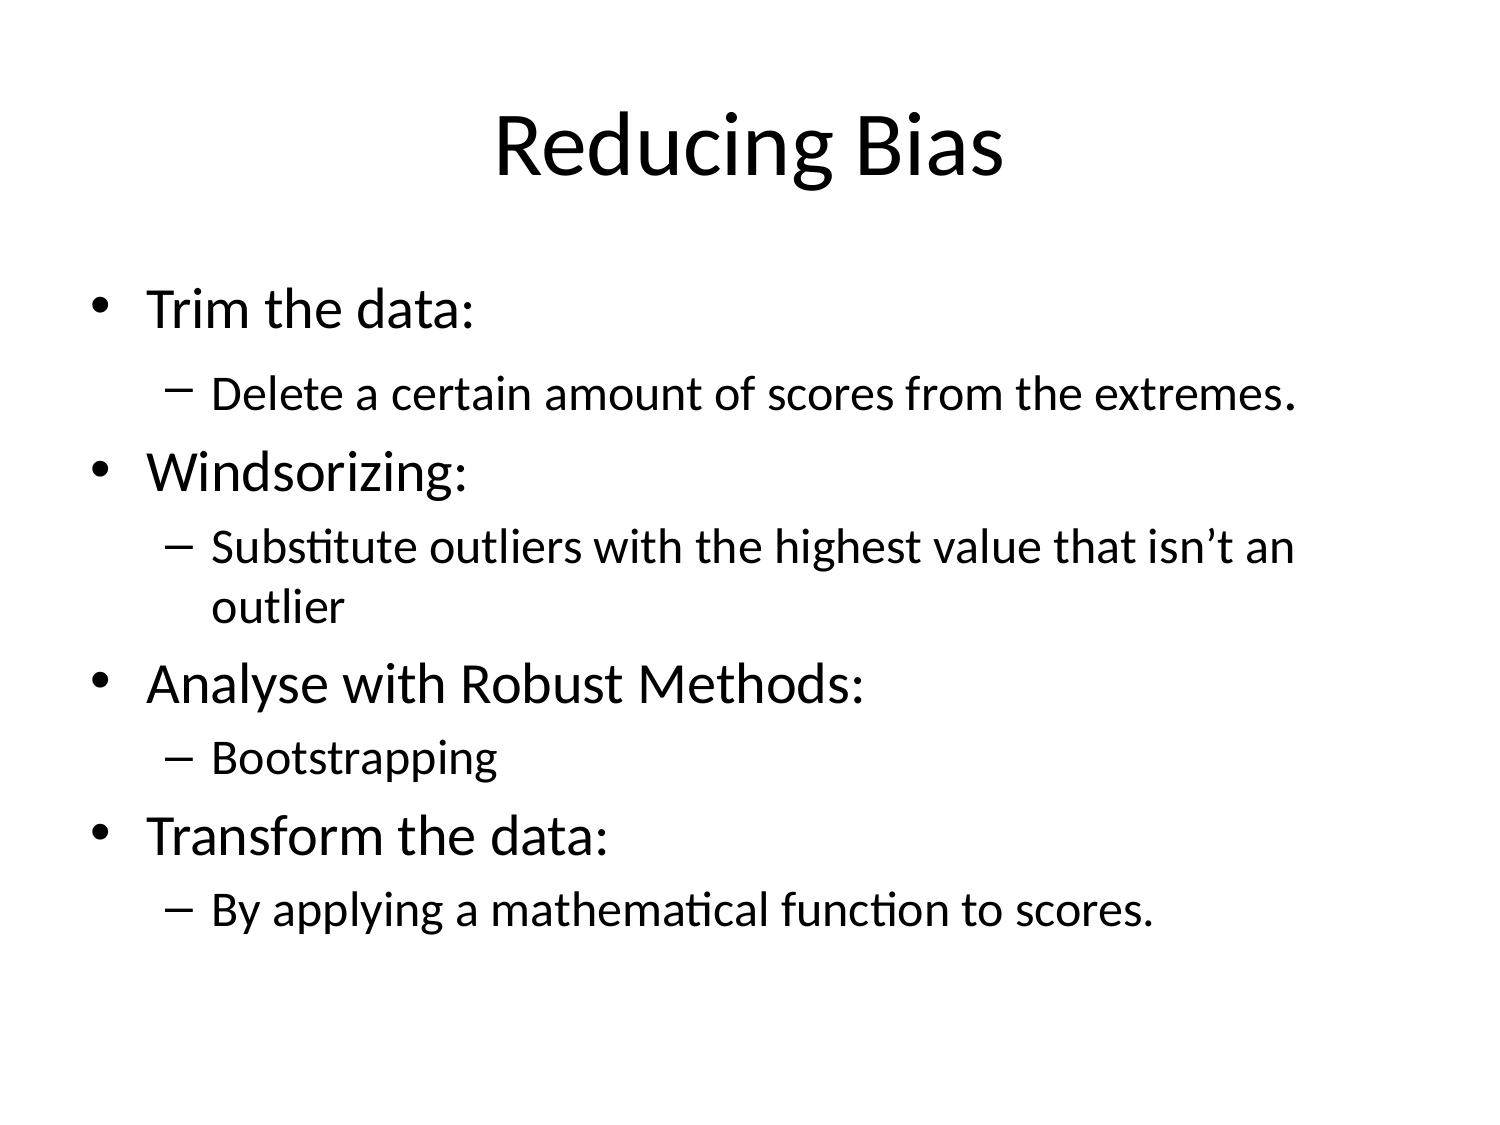

# Reducing Bias
Trim the data:
Delete a certain amount of scores from the extremes.
Windsorizing:
Substitute outliers with the highest value that isn’t an outlier
Analyse with Robust Methods:
Bootstrapping
Transform the data:
By applying a mathematical function to scores.